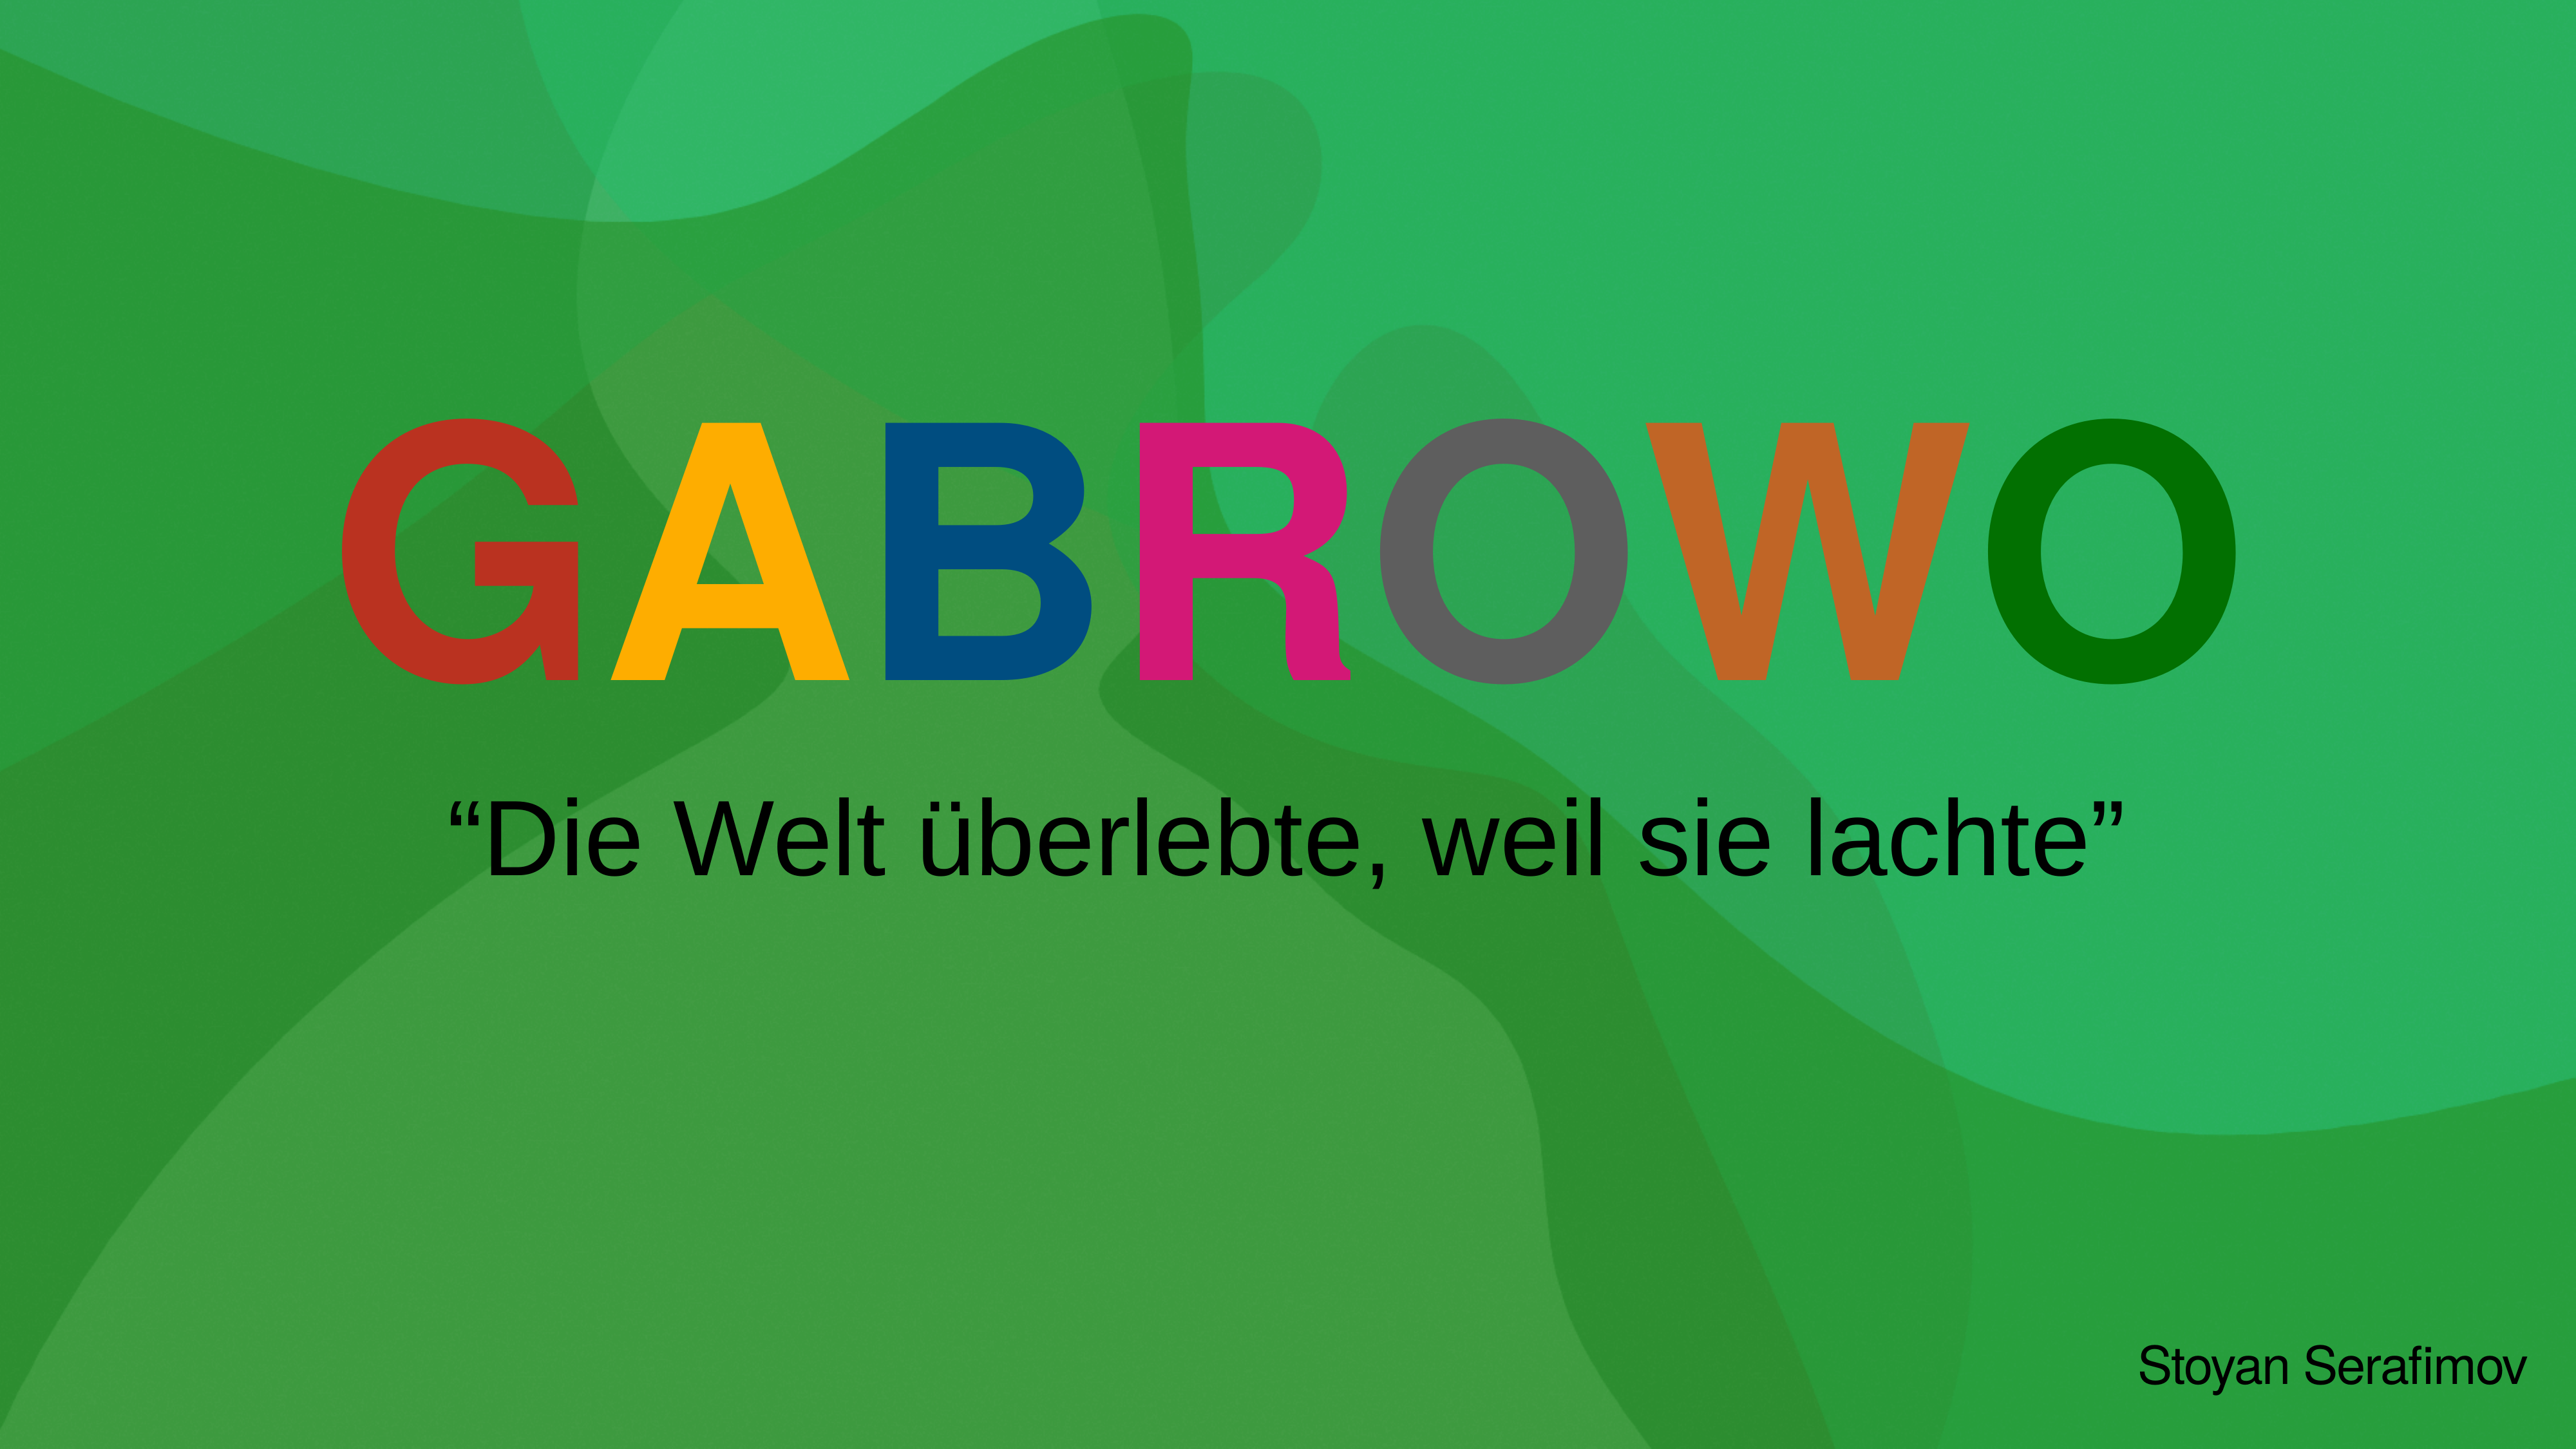

# GABROWO
“Die Welt überlebte, weil sie lachte”
Stoyan Serafimov